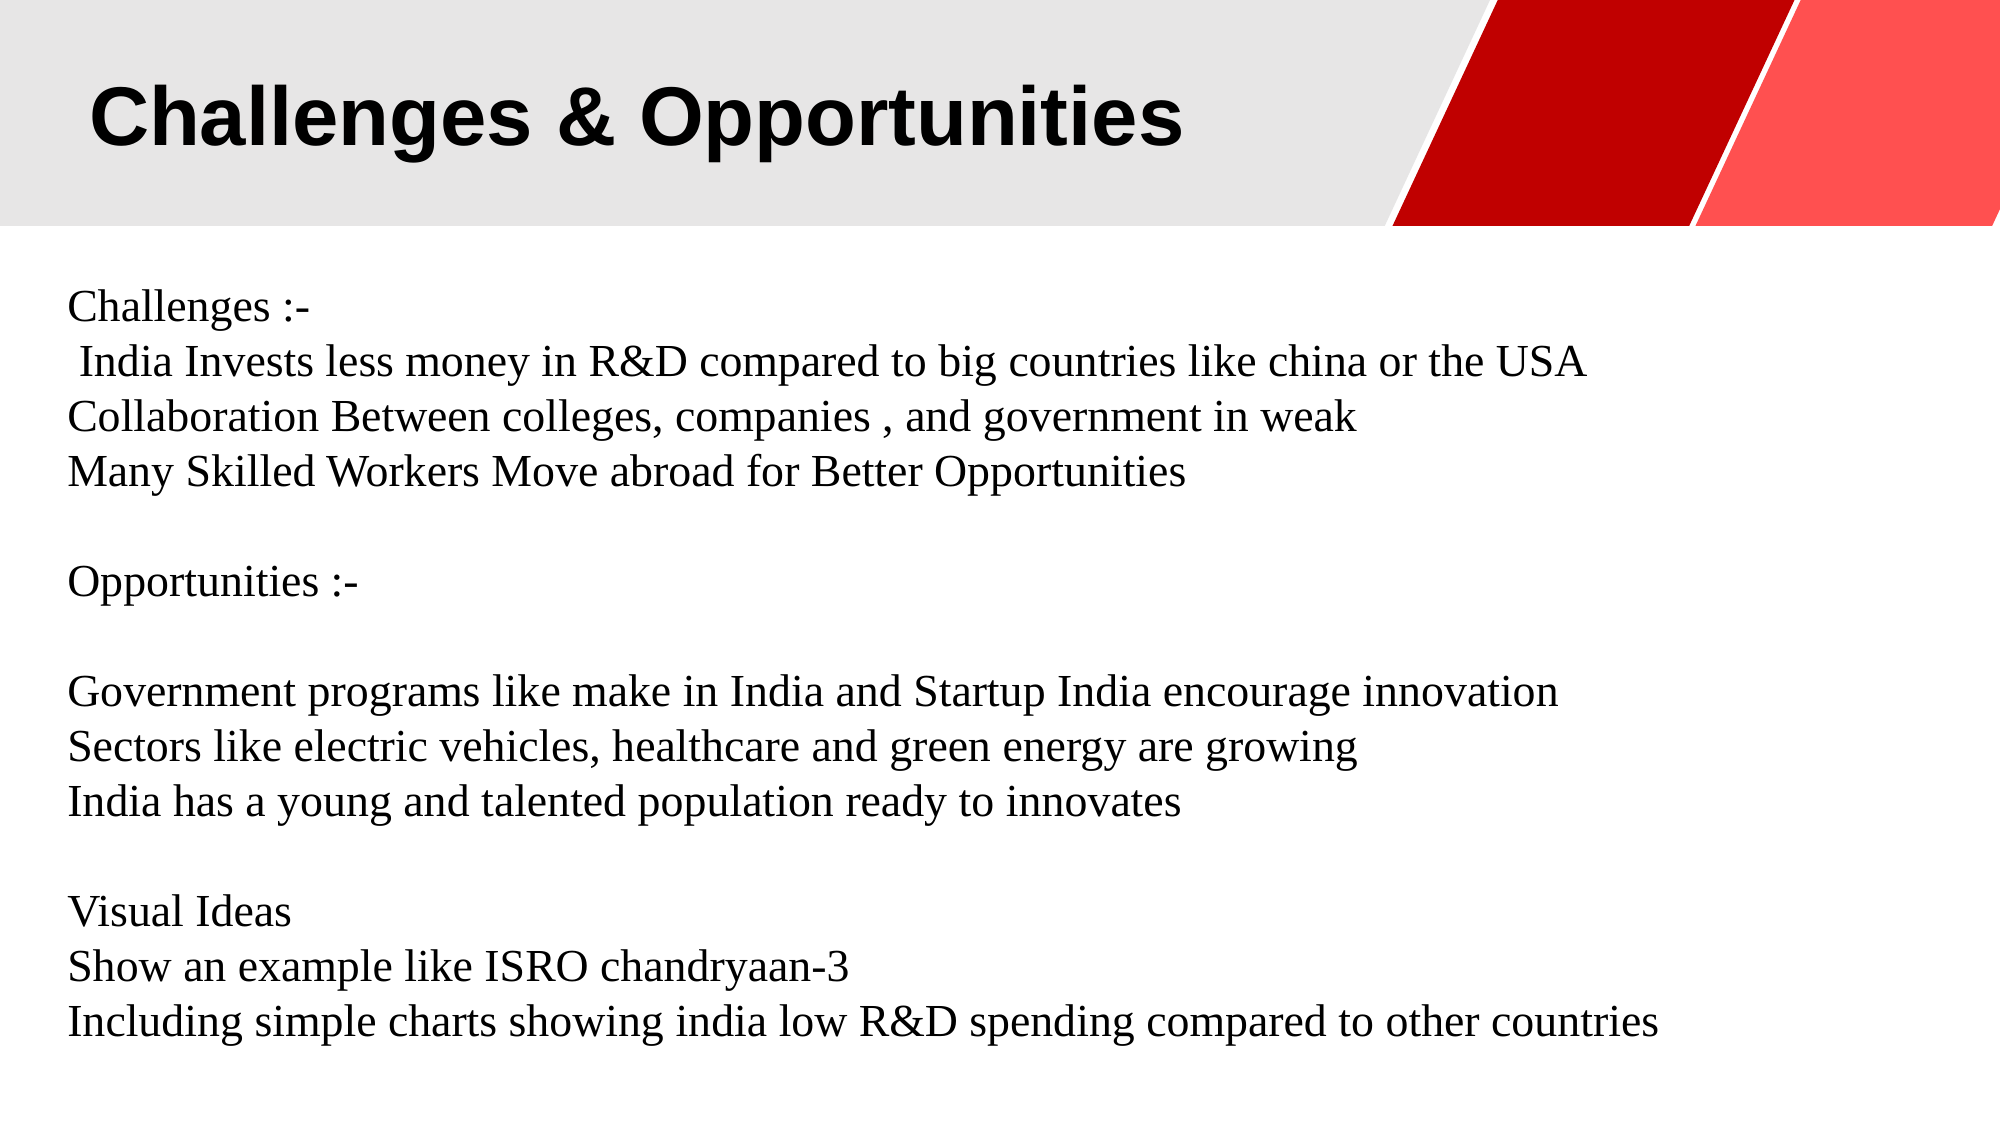

Challenges & Opportunities
Challenges :-
 India Invests less money in R&D compared to big countries like china or the USA
Collaboration Between colleges, companies , and government in weak
Many Skilled Workers Move abroad for Better Opportunities

Opportunities :-

Government programs like make in India and Startup India encourage innovation
Sectors like electric vehicles, healthcare and green energy are growing
India has a young and talented population ready to innovates

Visual Ideas
Show an example like ISRO chandryaan-3
Including simple charts showing india low R&D spending compared to other countries